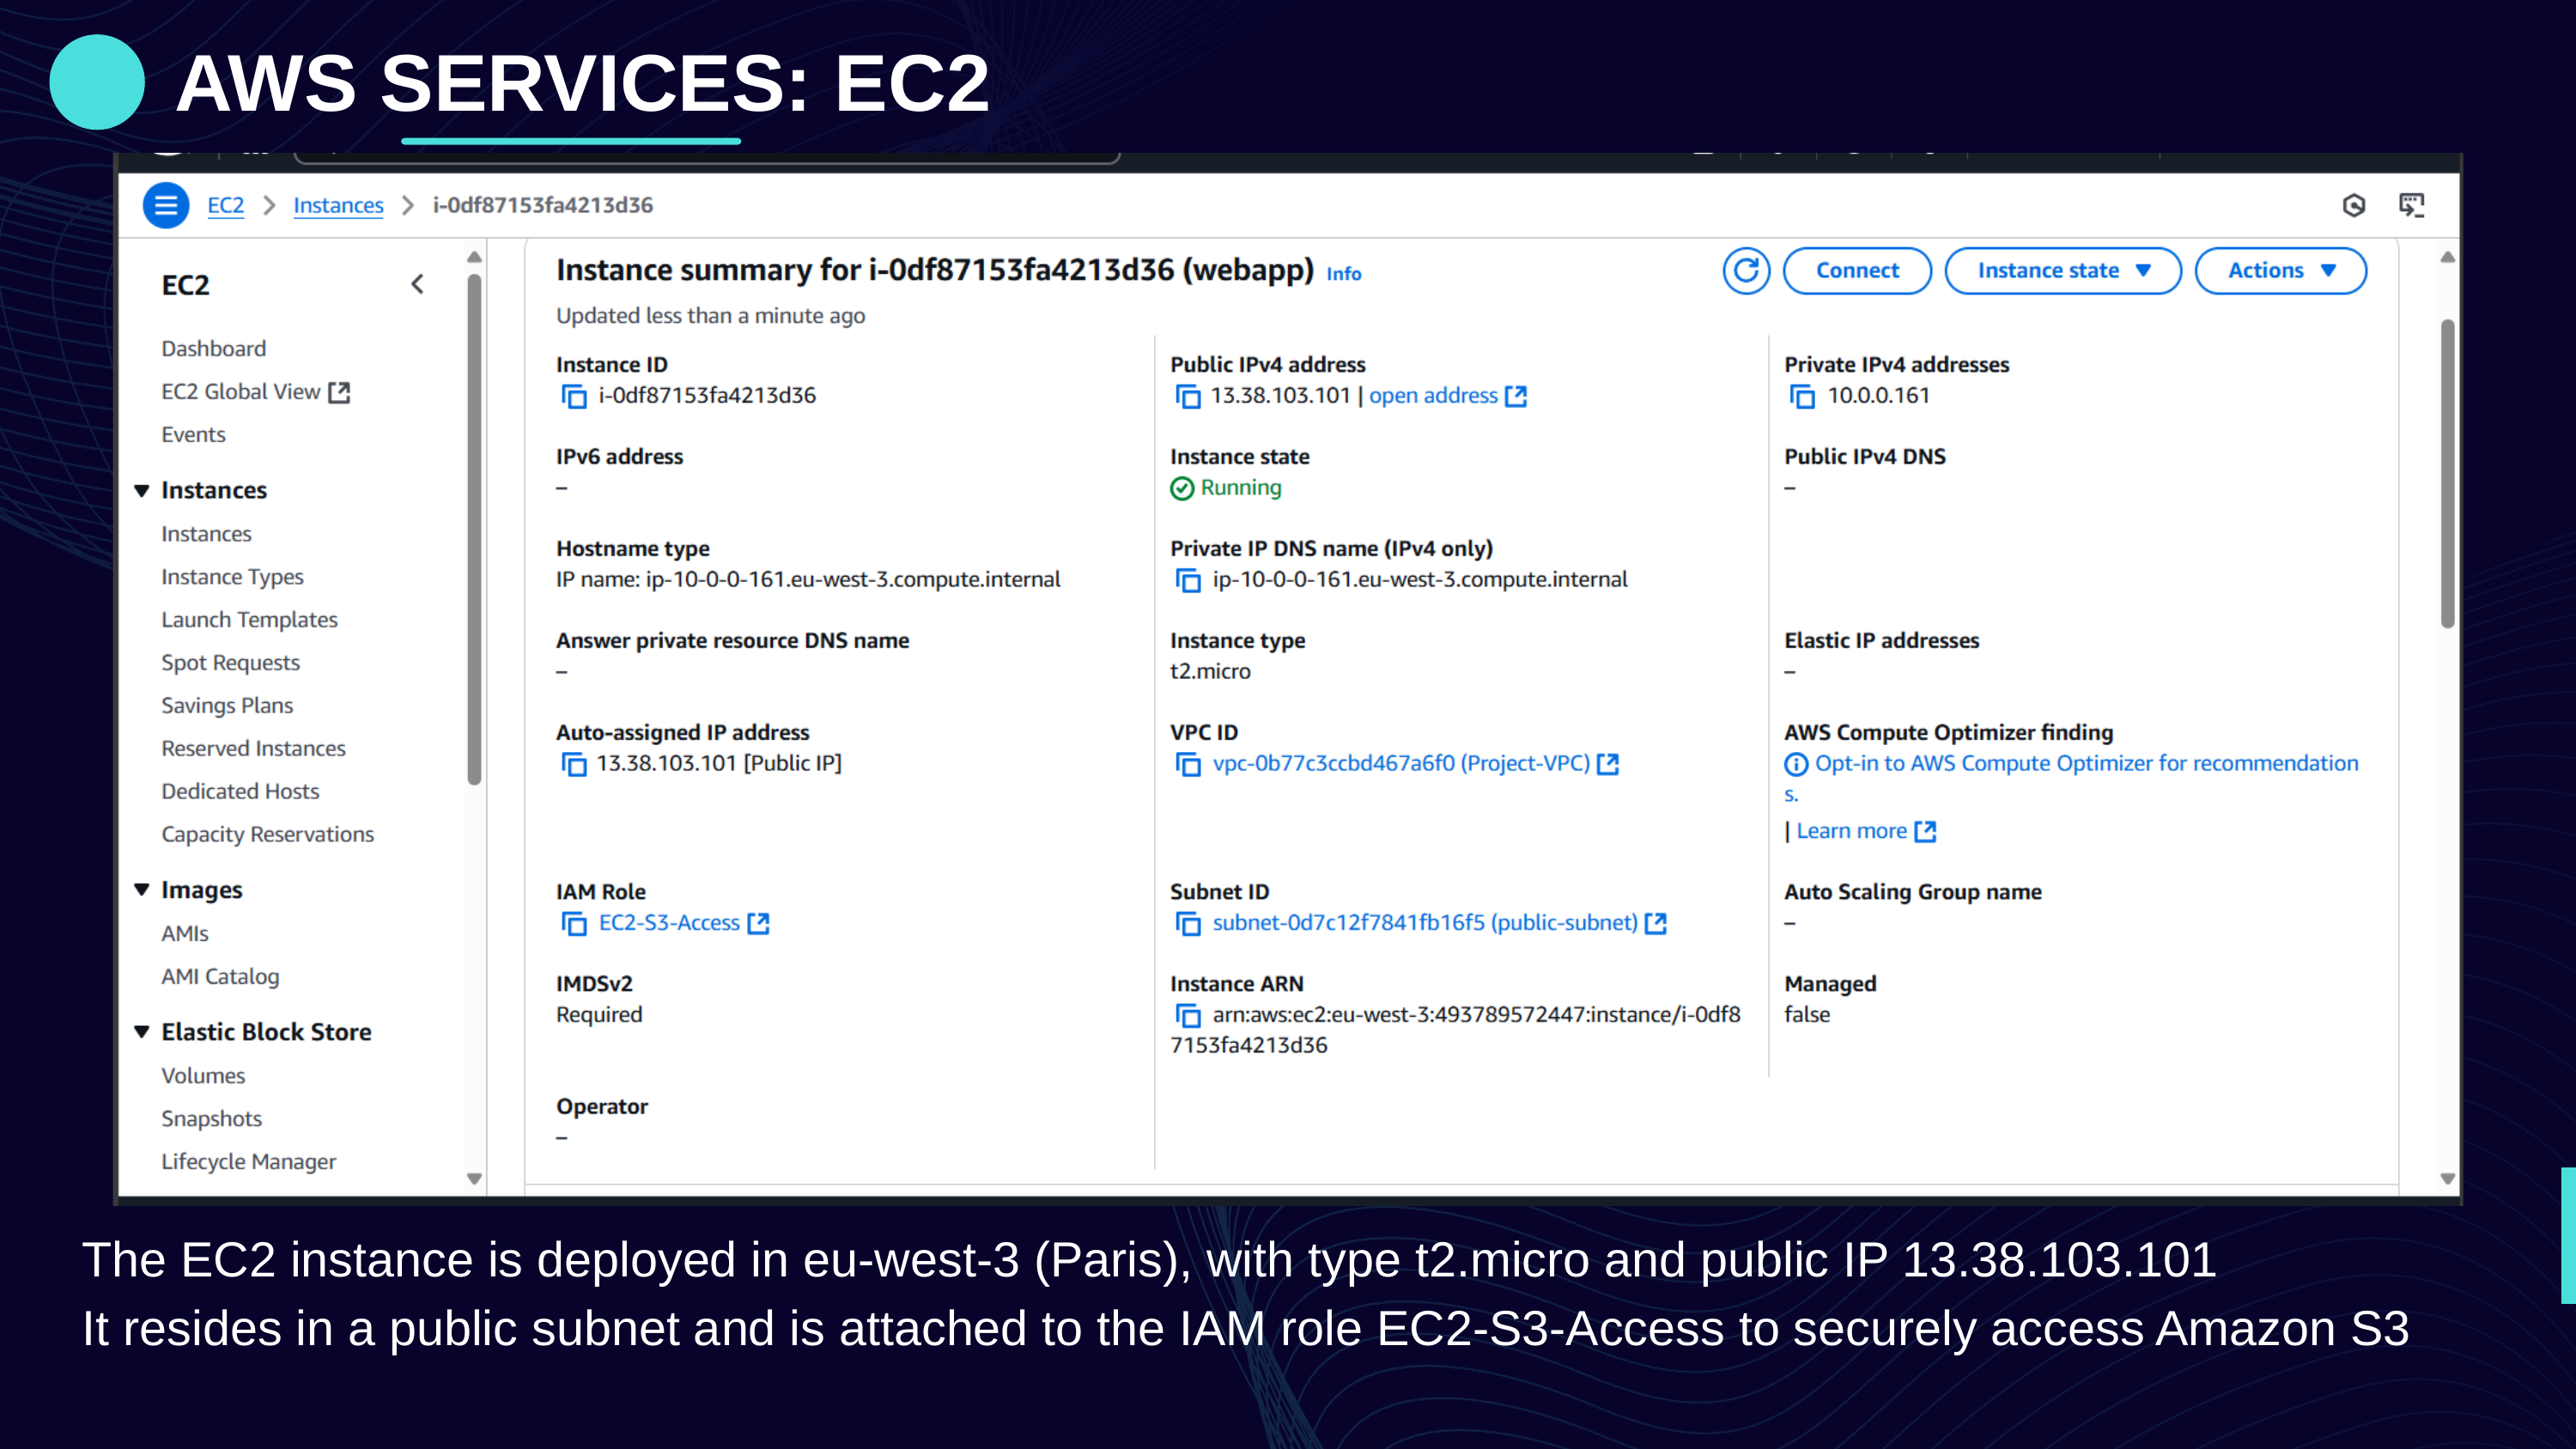

AWS SERVICES: EC2

The EC2 instance is deployed in eu-west-3 (Paris), with type t2.micro and public IP 13.38.103.101
 It resides in a public subnet and is attached to the IAM role EC2-S3-Access to securely access Amazon S3